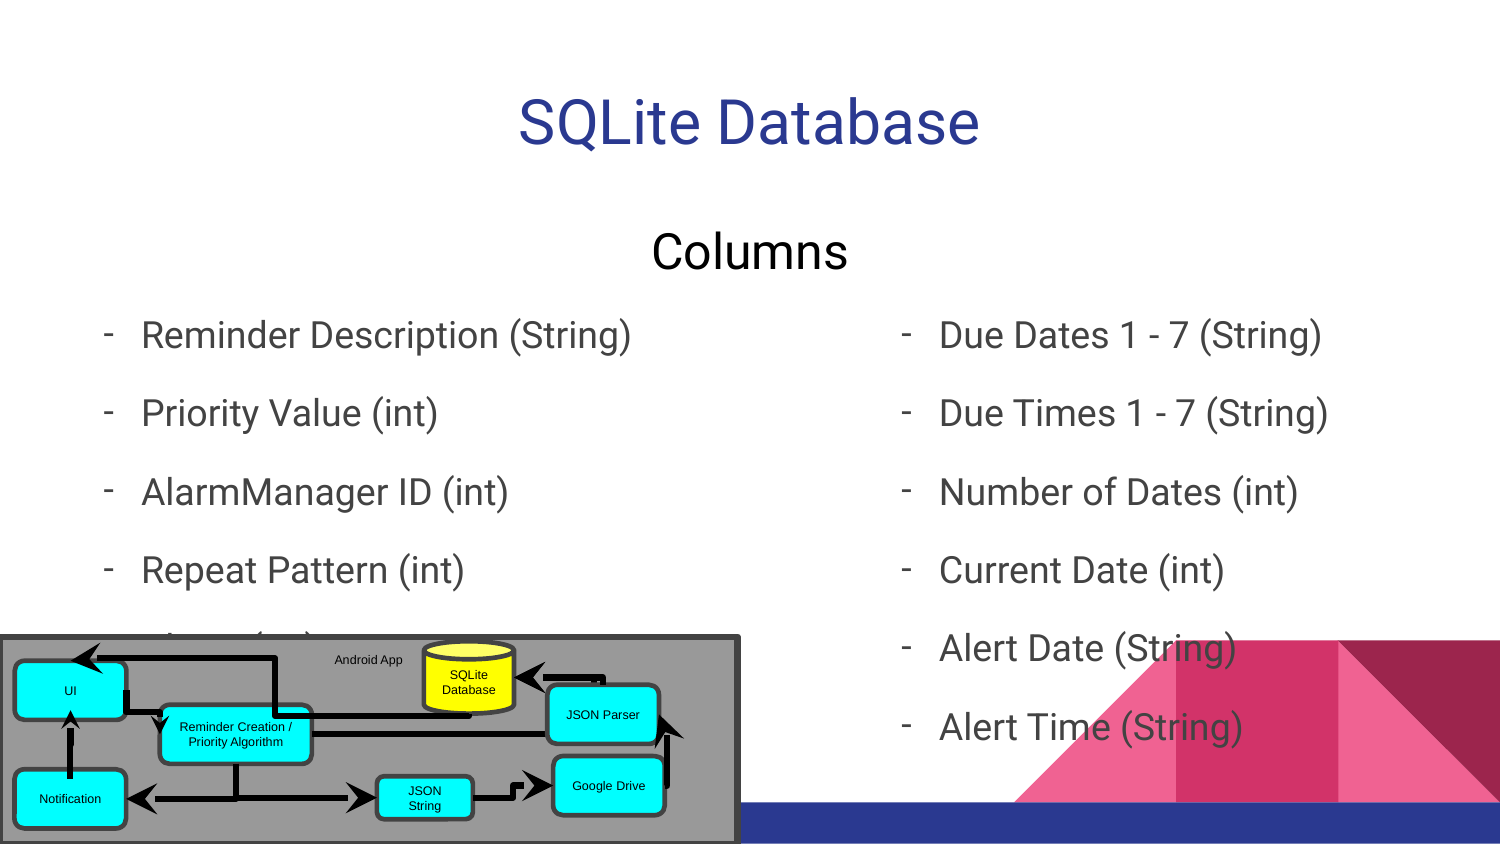

# SQLite Database

Columns
Reminder Description (String)
Priority Value (int)
AlarmManager ID (int)
Repeat Pattern (int)
Alarm (int)
On Time (int)
Due Dates 1 - 7 (String)
Due Times 1 - 7 (String)
Number of Dates (int)
Current Date (int)
Alert Date (String)
Alert Time (String)

Android App
SQLite Database
UI
Reminder Creation / Priority Algorithm
Notification
JSON String
JSON Parser
Google Drive

Notification
UI
SQLite Database
Priority Algorithm
JSON